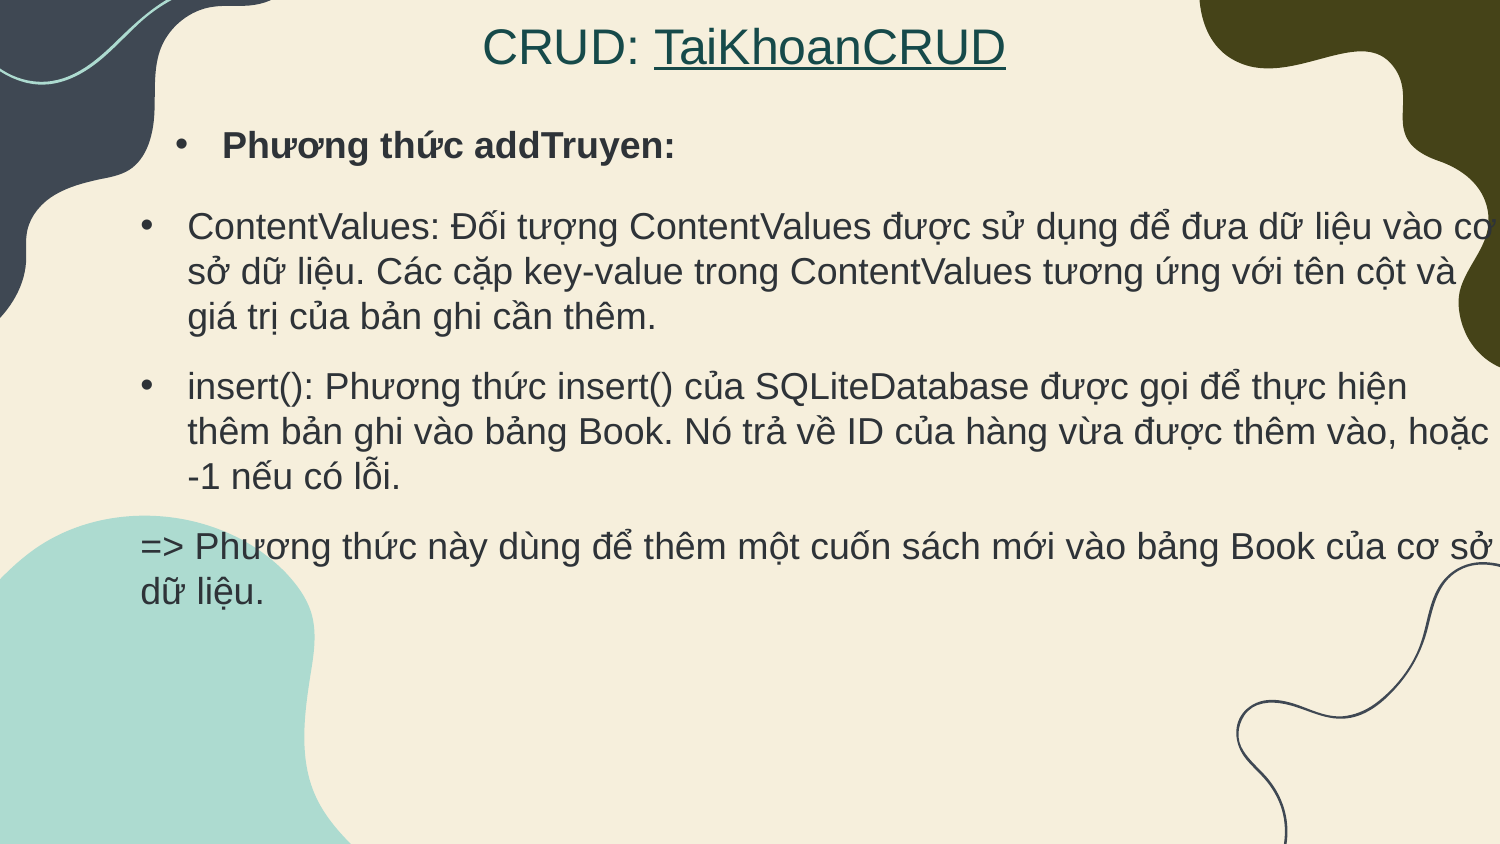

CRUD: TaiKhoanCRUD
Phương thức addTruyen:
ContentValues: Đối tượng ContentValues được sử dụng để đưa dữ liệu vào cơ sở dữ liệu. Các cặp key-value trong ContentValues tương ứng với tên cột và giá trị của bản ghi cần thêm.
insert(): Phương thức insert() của SQLiteDatabase được gọi để thực hiện thêm bản ghi vào bảng Book. Nó trả về ID của hàng vừa được thêm vào, hoặc -1 nếu có lỗi.
=> Phương thức này dùng để thêm một cuốn sách mới vào bảng Book của cơ sở dữ liệu.